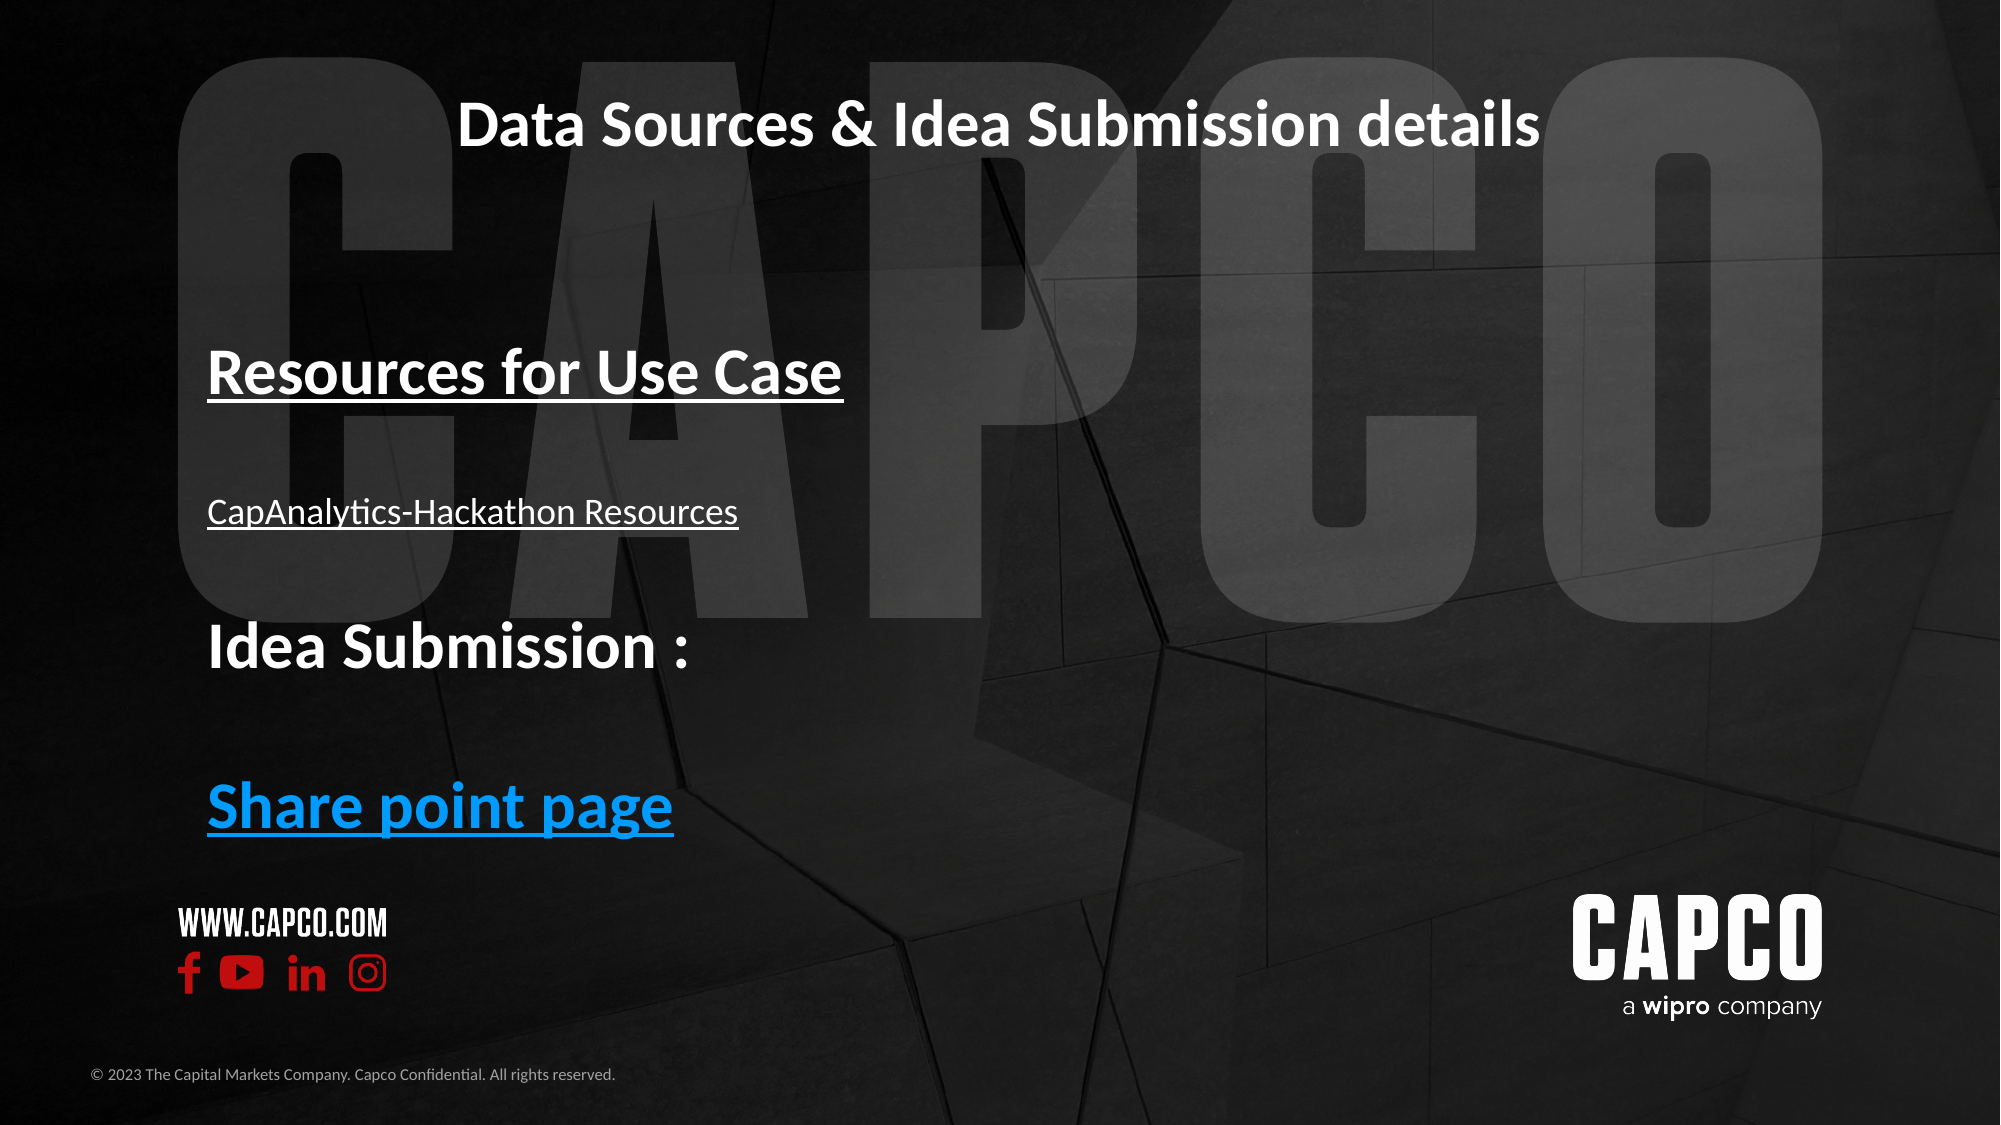

Data Sources & Idea Submission details
Resources for Use Case

CapAnalytics-Hackathon Resources

Idea Submission :

Share point page